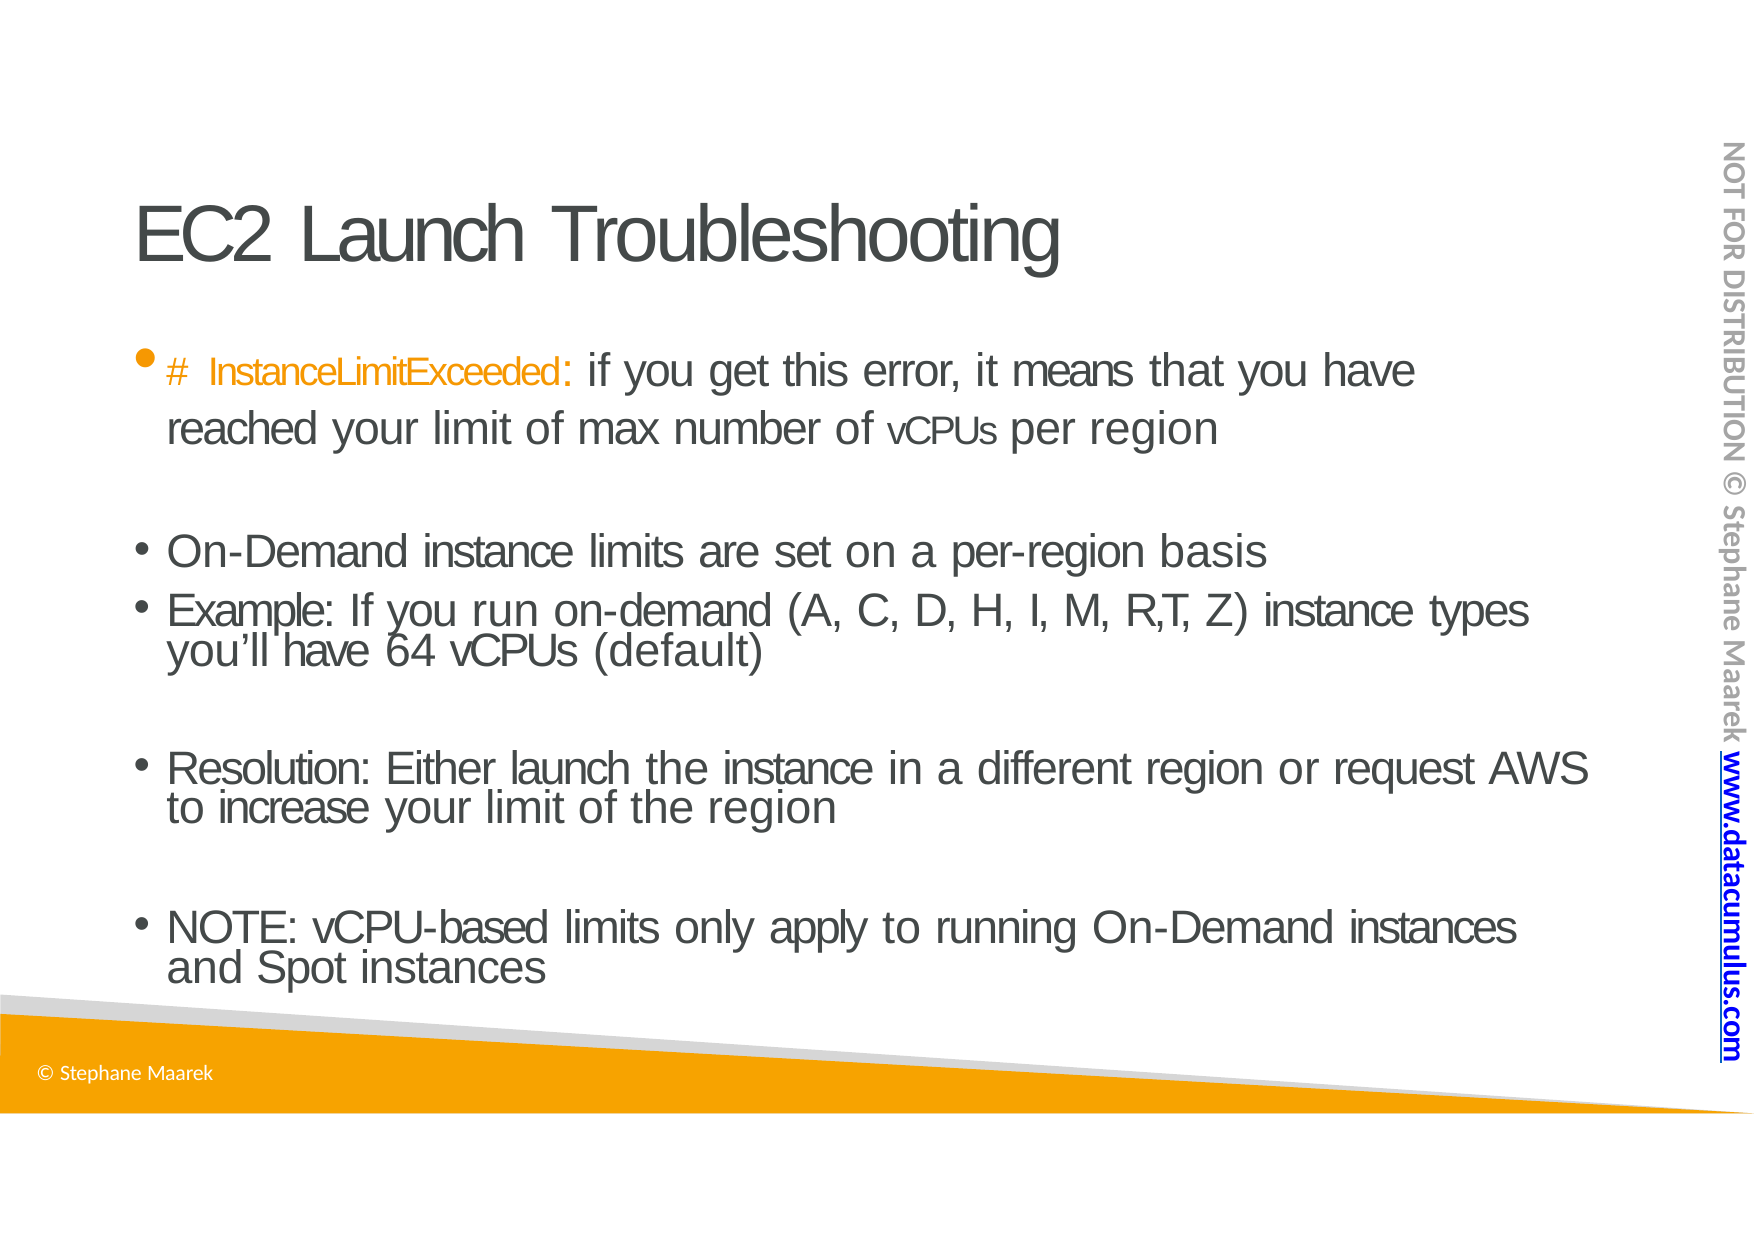

NOT FOR DISTRIBUTION © Stephane Maarek www.datacumulus.com
# EC2 Launch Troubleshooting
# InstanceLimitExceeded: if you get this error, it means that you have reached your limit of max number of vCPUs per region

On-Demand instance limits are set on a per-region basis
Example: If you run on-demand (A, C, D, H, I, M, R,T, Z) instance types you’ll have 64 vCPUs (default)

Resolution: Either launch the instance in a different region or request AWS to increase your limit of the region

NOTE: vCPU-based limits only apply to running On-Demand instances and Spot instances
© Stephane Maarek